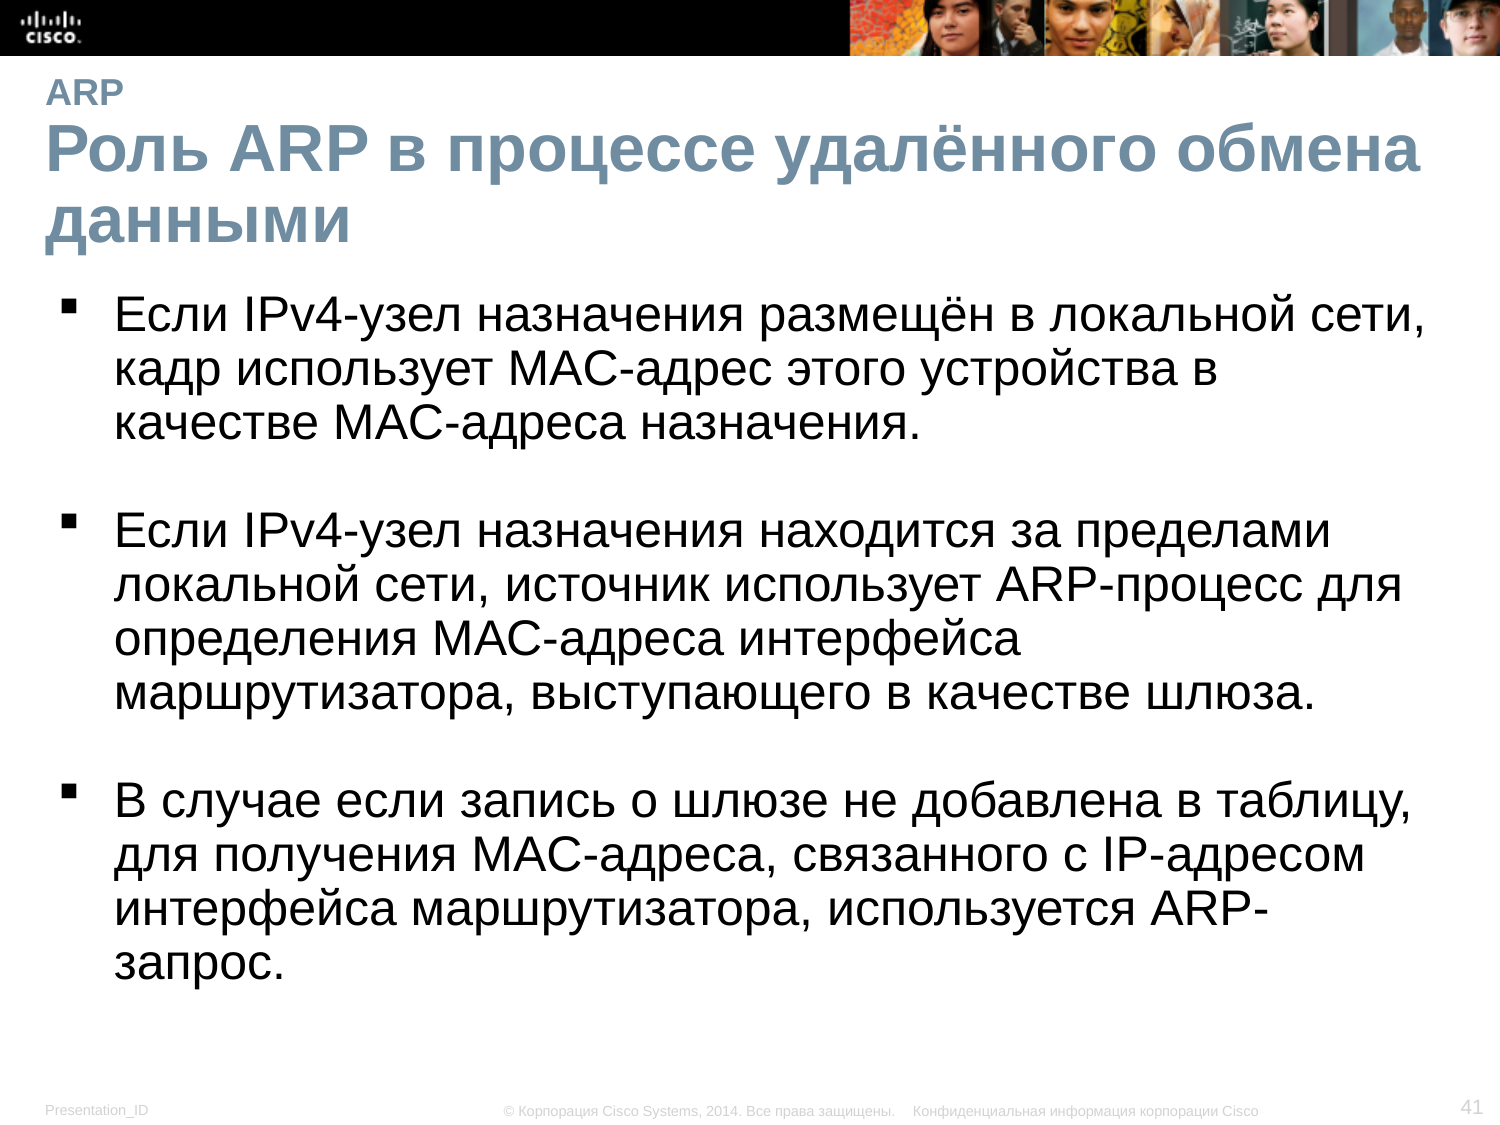

# ARP Роль ARP в процессе удалённого обмена данными
Если IPv4-узел назначения размещён в локальной сети, кадр использует MAC-адрес этого устройства в качестве MAC-адреса назначения.

Если IPv4-узел назначения находится за пределами локальной сети, источник использует ARP-процесс для определения МАС-адреса интерфейса маршрутизатора, выступающего в качестве шлюза.

В случае если запись о шлюзе не добавлена в таблицу, для получения MAC-адреса, связанного с IP-адресом интерфейса маршрутизатора, используется ARP-запрос.